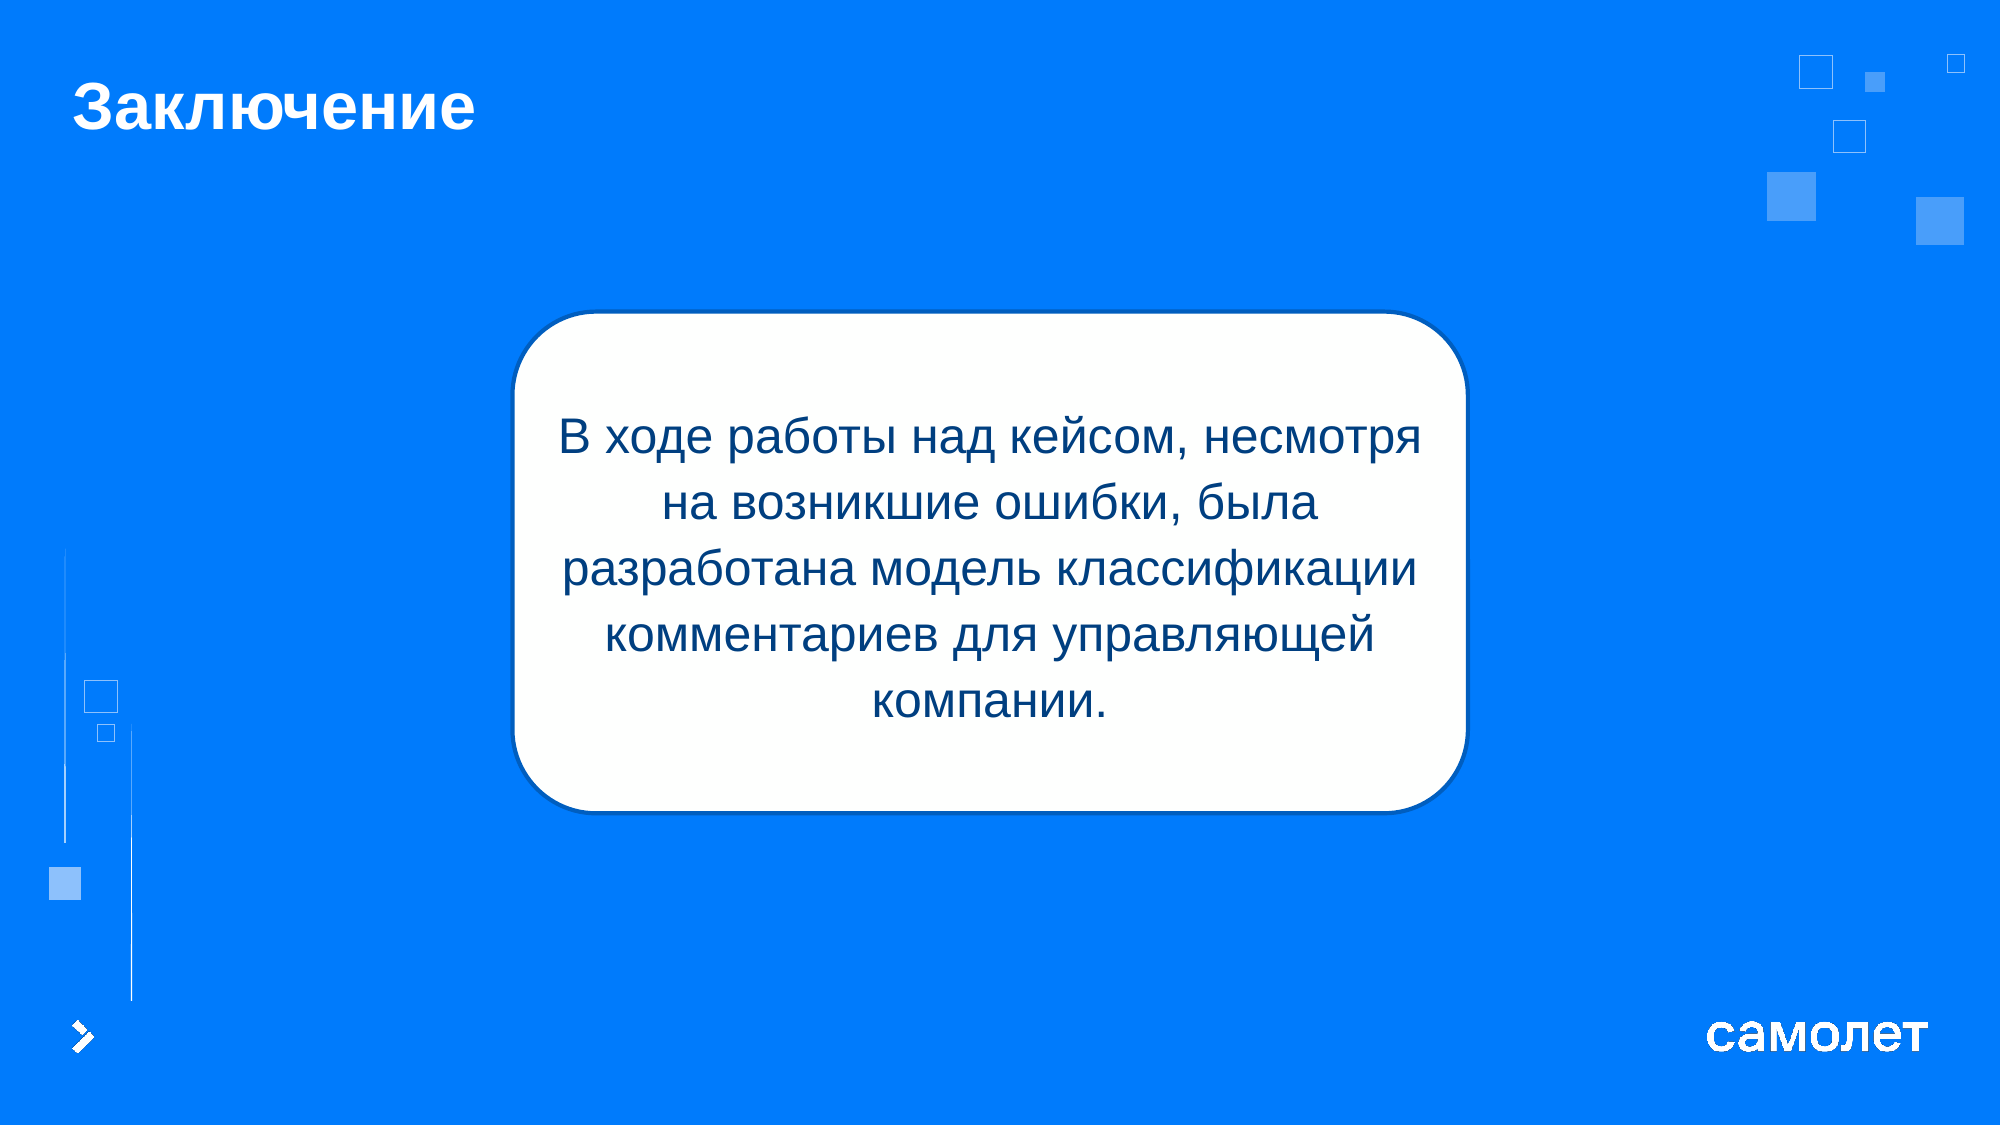

# Заключение

В ходе работы над кейсом, несмотря на возникшие ошибки, была разработана модель классификации комментариев для управляющей компании.